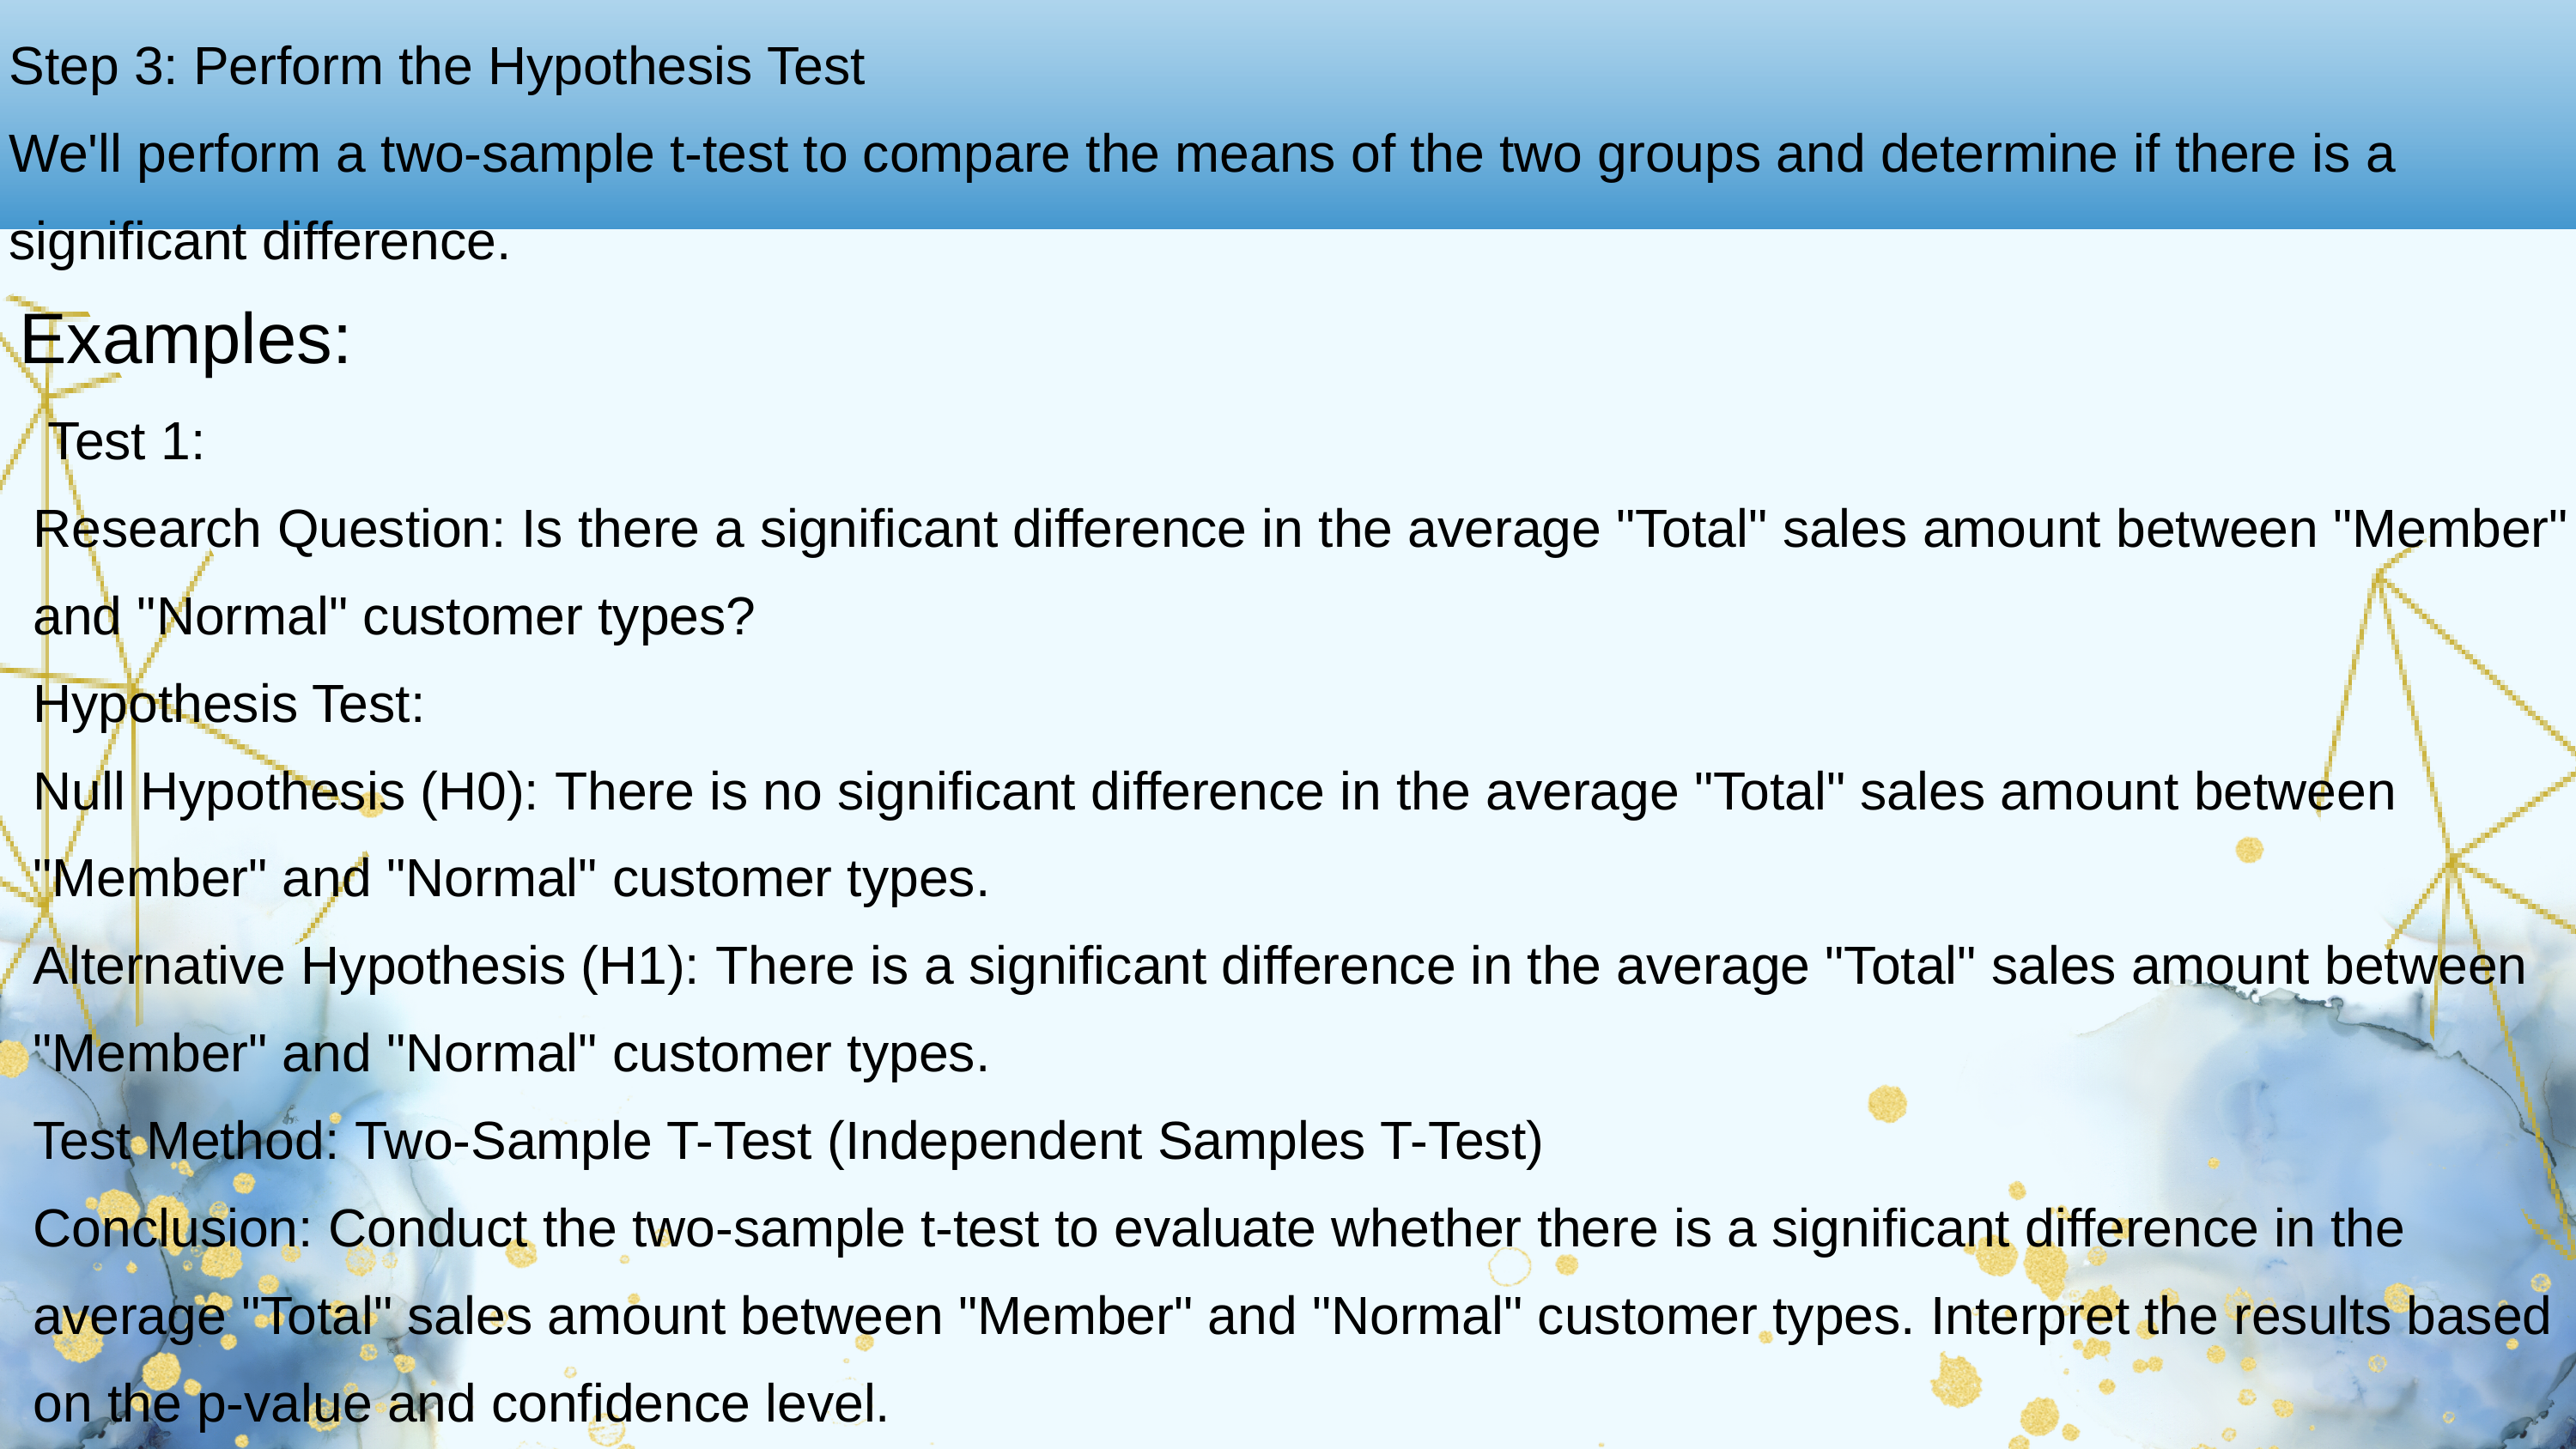

Step 3: Perform the Hypothesis Test
We'll perform a two-sample t-test to compare the means of the two groups and determine if there is a significant difference.
Examples:
 Test 1:
Research Question: Is there a significant difference in the average "Total" sales amount between "Member" and "Normal" customer types?
Hypothesis Test:
Null Hypothesis (H0): There is no significant difference in the average "Total" sales amount between "Member" and "Normal" customer types.
Alternative Hypothesis (H1): There is a significant difference in the average "Total" sales amount between "Member" and "Normal" customer types.
Test Method: Two-Sample T-Test (Independent Samples T-Test)
Conclusion: Conduct the two-sample t-test to evaluate whether there is a significant difference in the average "Total" sales amount between "Member" and "Normal" customer types. Interpret the results based on the p-value and confidence level.